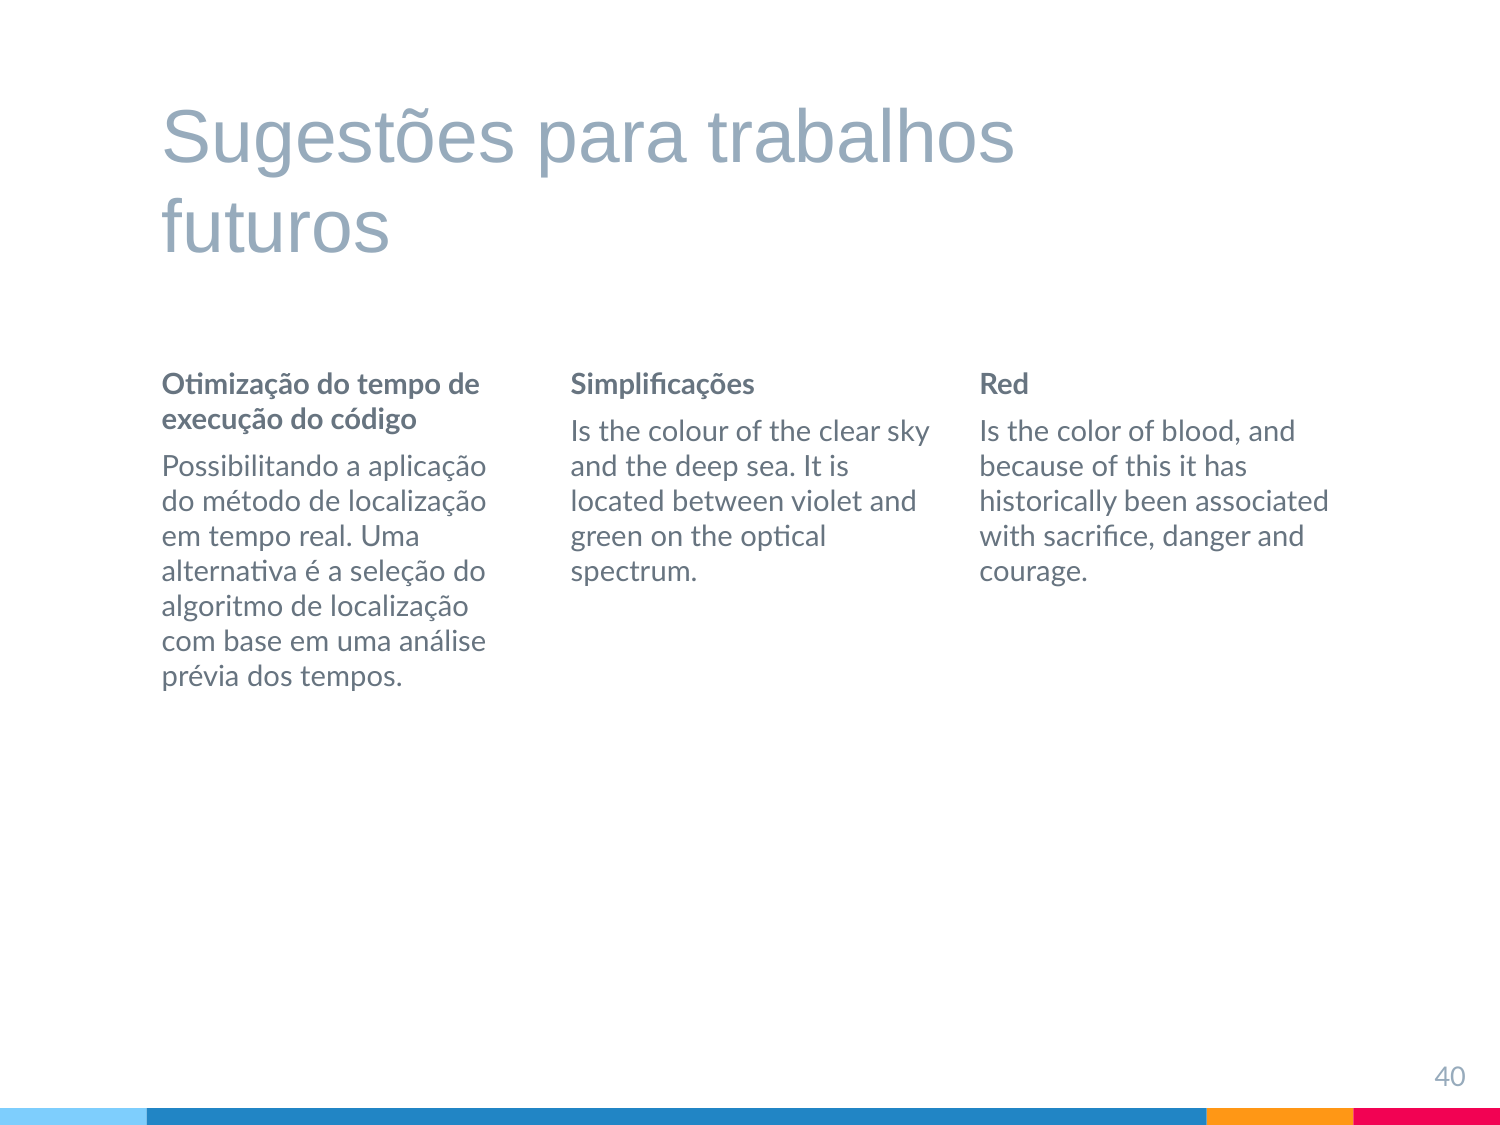

# Sugestões para trabalhos futuros
Otimização do tempo de execução do código
Possibilitando a aplicação do método de localização em tempo real. Uma alternativa é a seleção do algoritmo de localização com base em uma análise prévia dos tempos.
Simplificações
Is the colour of the clear sky and the deep sea. It is located between violet and green on the optical spectrum.
Red
Is the color of blood, and because of this it has historically been associated with sacrifice, danger and courage.

40